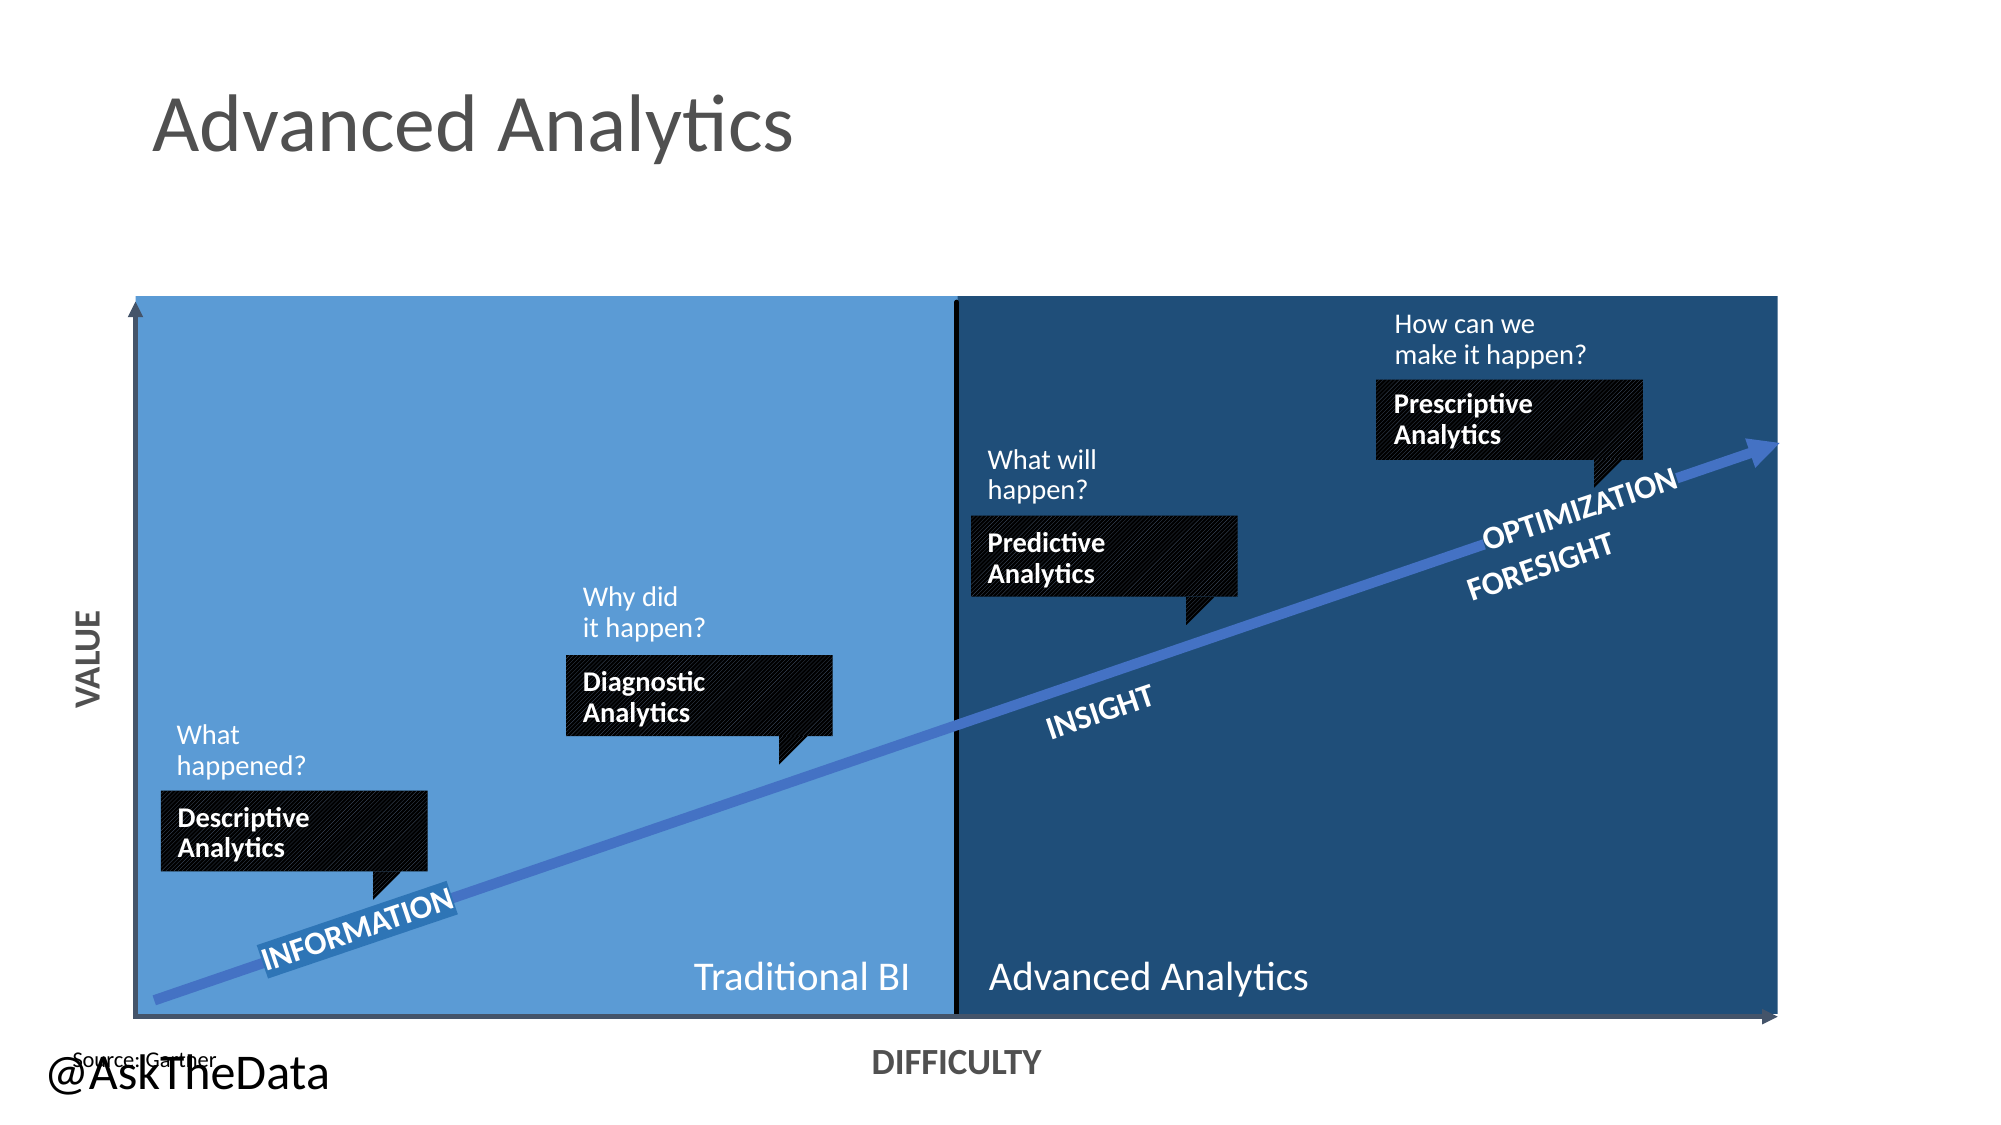

# Advanced Analytics
How can we
make it happen?

Prescriptive
Analytics

What will
happen?

OPTIMIZATION
Predictive
Analytics

FORESIGHT
Why did
it happen?

VALUE
Diagnostic
Analytics

INSIGHT
What
happened?

Descriptive
Analytics

INFORMATION
Traditional BI
Advanced Analytics
DIFFICULTY
Source: Gartner